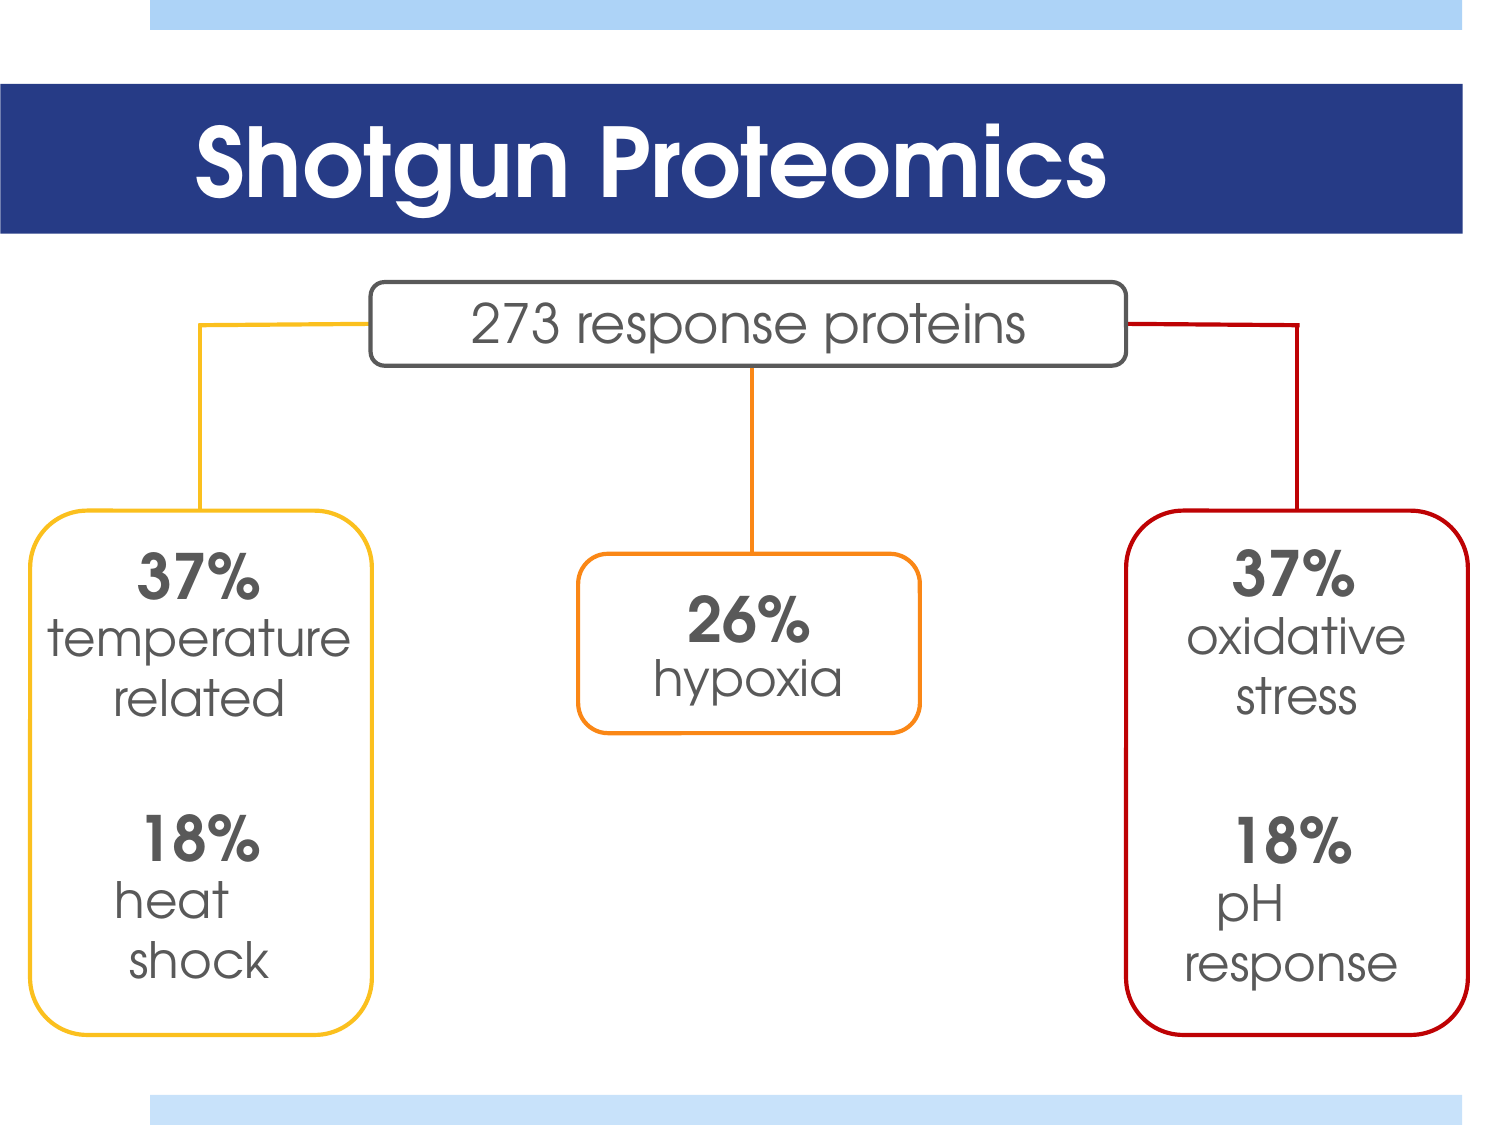

# Shotgun Proteomics

273 response proteins

37%
oxidative stress
18%
pH       response
37%
temperaturerelated
18%
heat     shock

26%
hypoxia